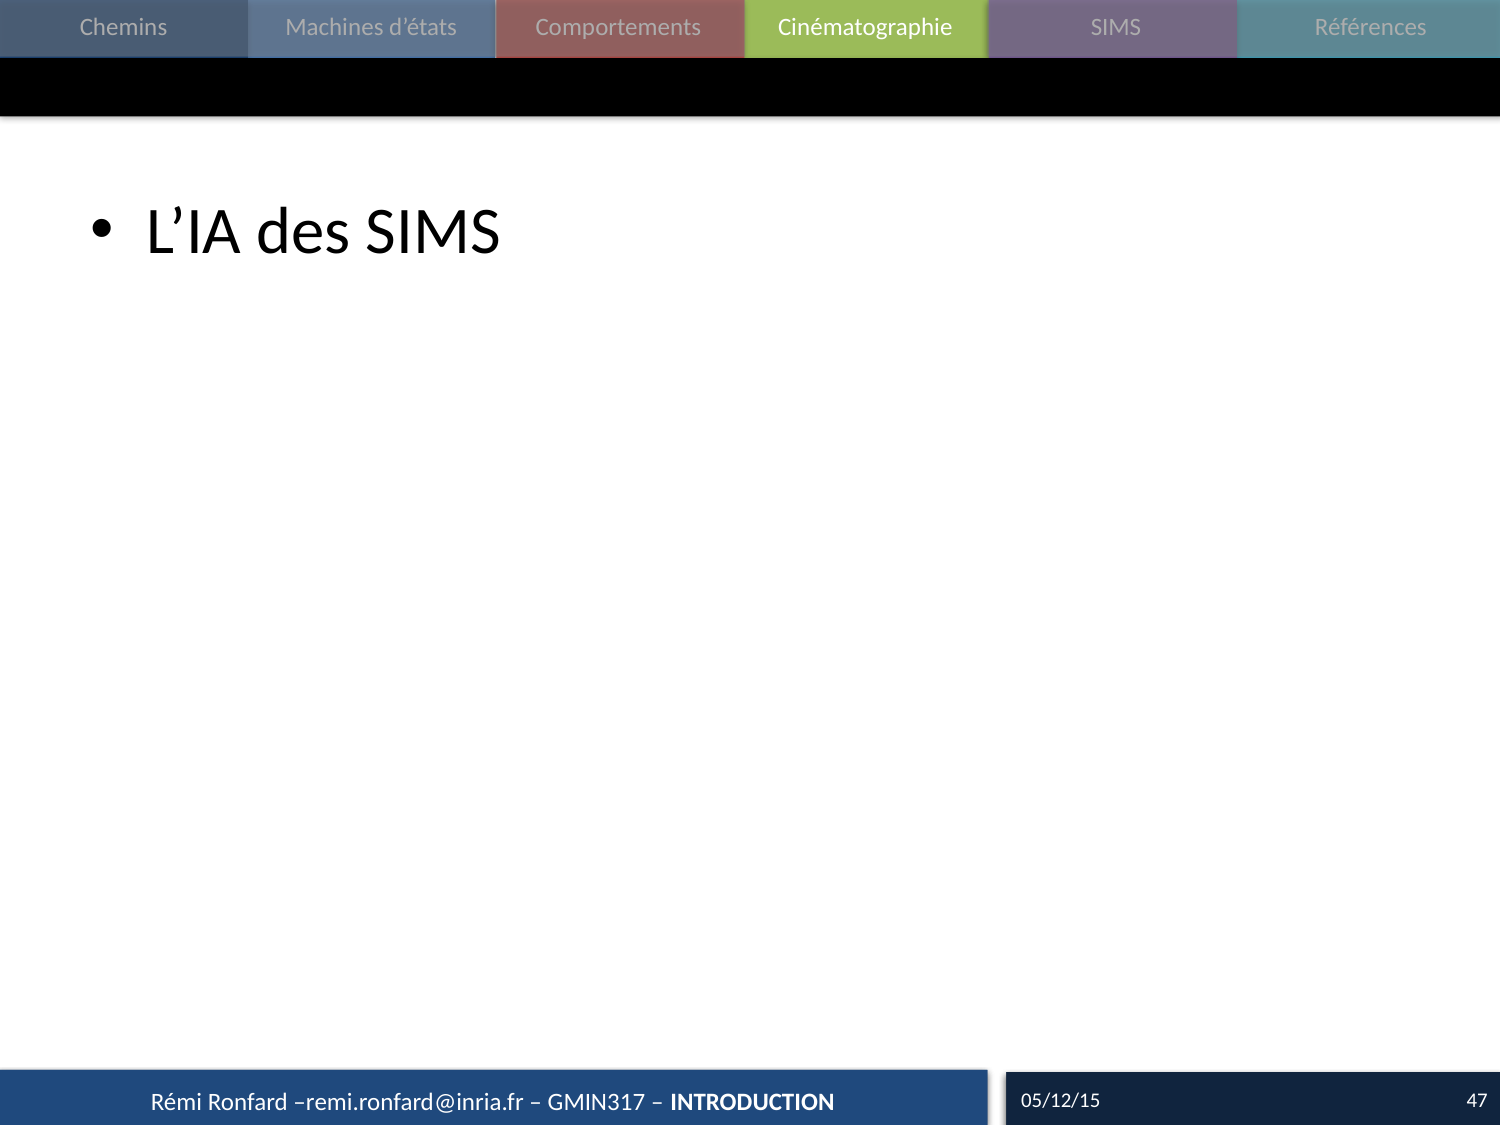

#
L’IA des SIMS
05/12/15
47
Rémi Ronfard –remi.ronfard@inria.fr – GMIN317 – INTRODUCTION